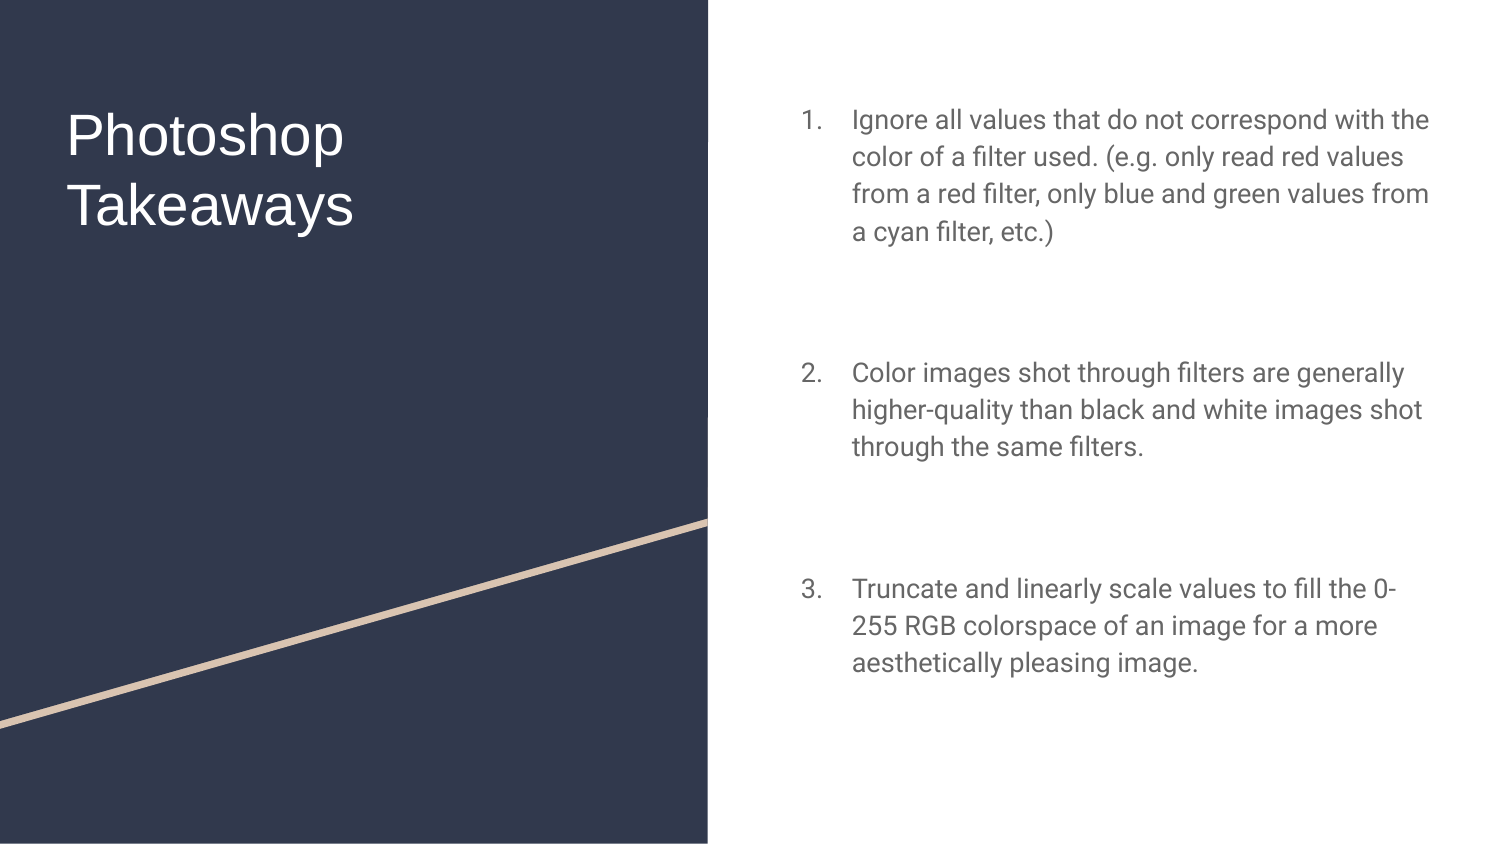

# Photoshop Takeaways
Ignore all values that do not correspond with the color of a filter used. (e.g. only read red values from a red filter, only blue and green values from a cyan filter, etc.)

Color images shot through filters are generally higher-quality than black and white images shot through the same filters.

Truncate and linearly scale values to fill the 0-255 RGB colorspace of an image for a more aesthetically pleasing image.